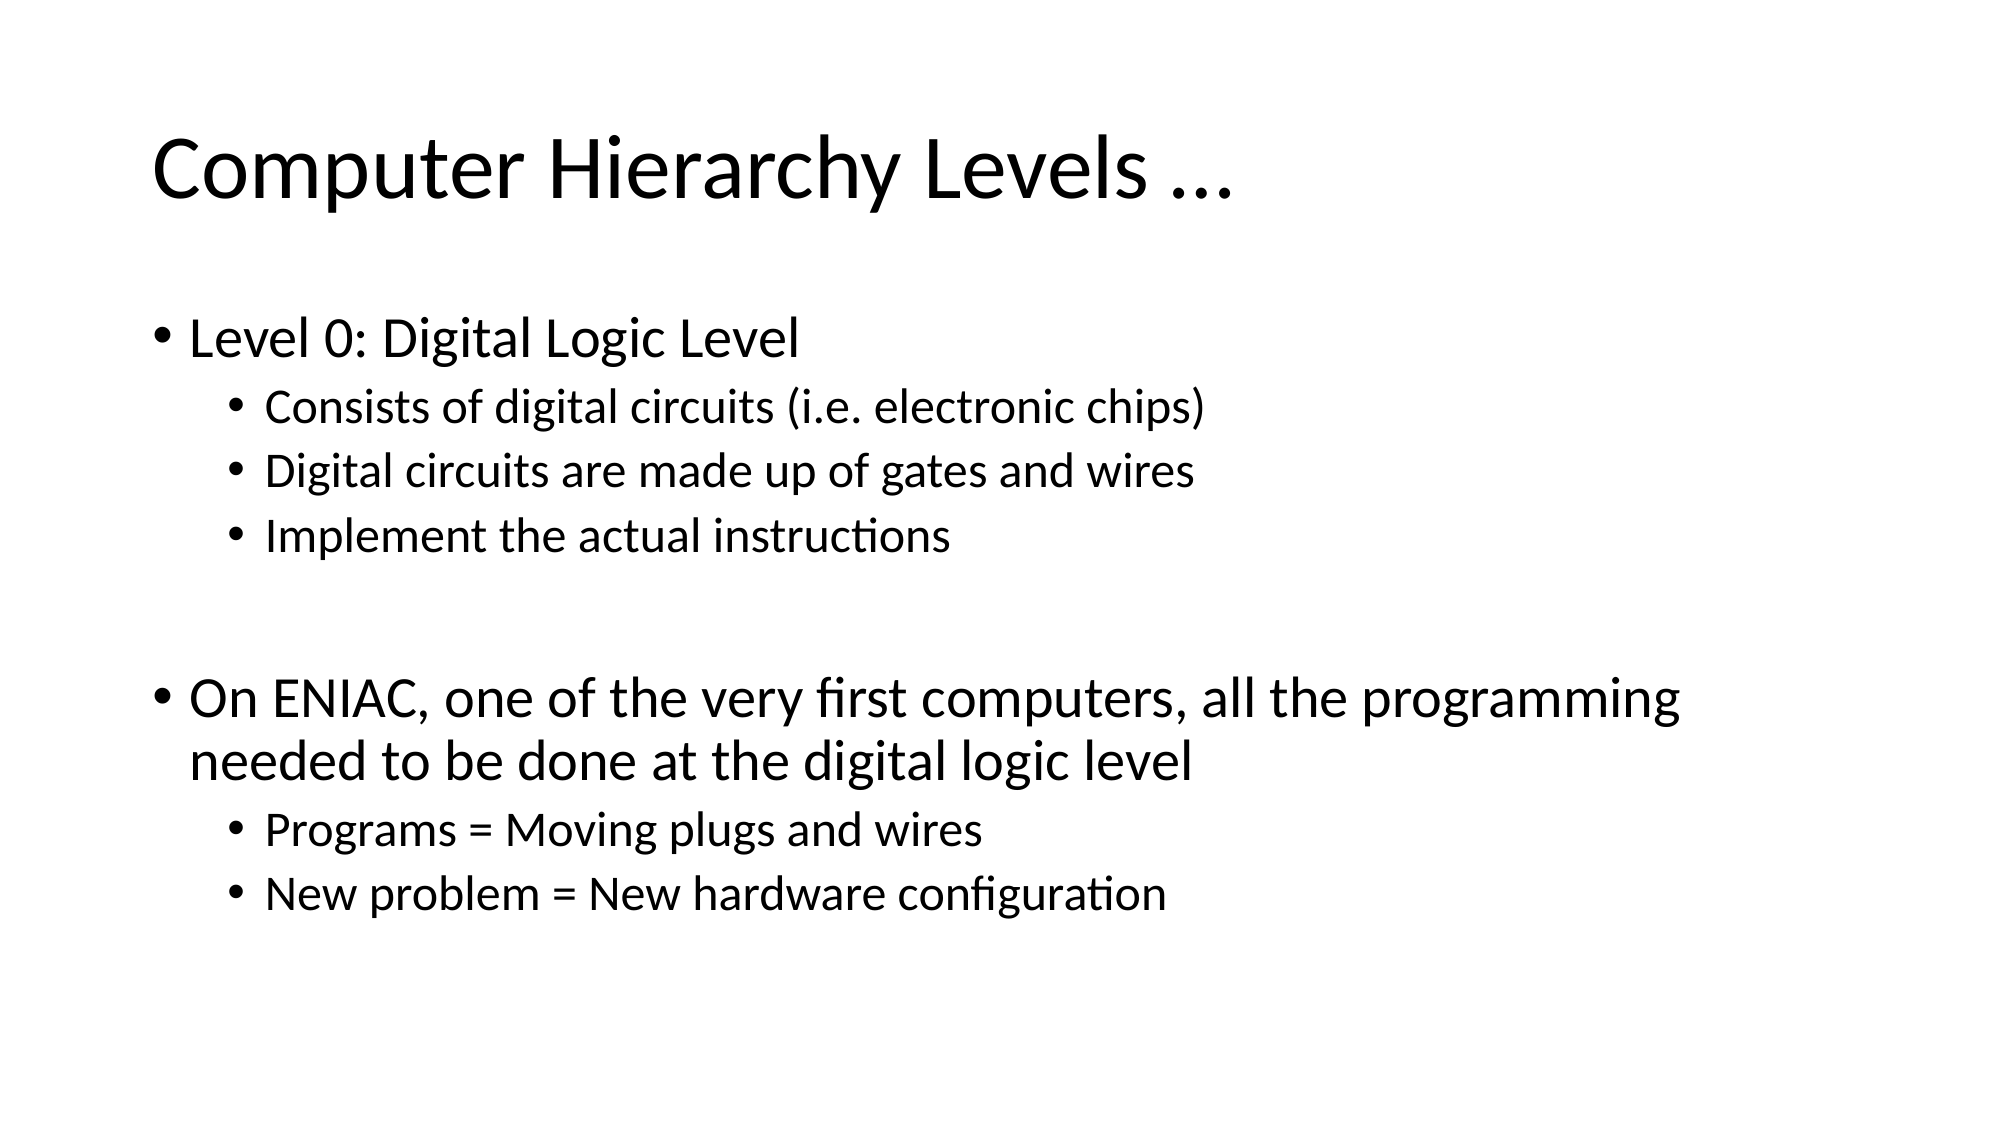

# Computer Hierarchy Levels …
Level 0: Digital Logic Level
Consists of digital circuits (i.e. electronic chips)
Digital circuits are made up of gates and wires
Implement the actual instructions

On ENIAC, one of the very first computers, all the programming needed to be done at the digital logic level
Programs = Moving plugs and wires
New problem = New hardware configuration